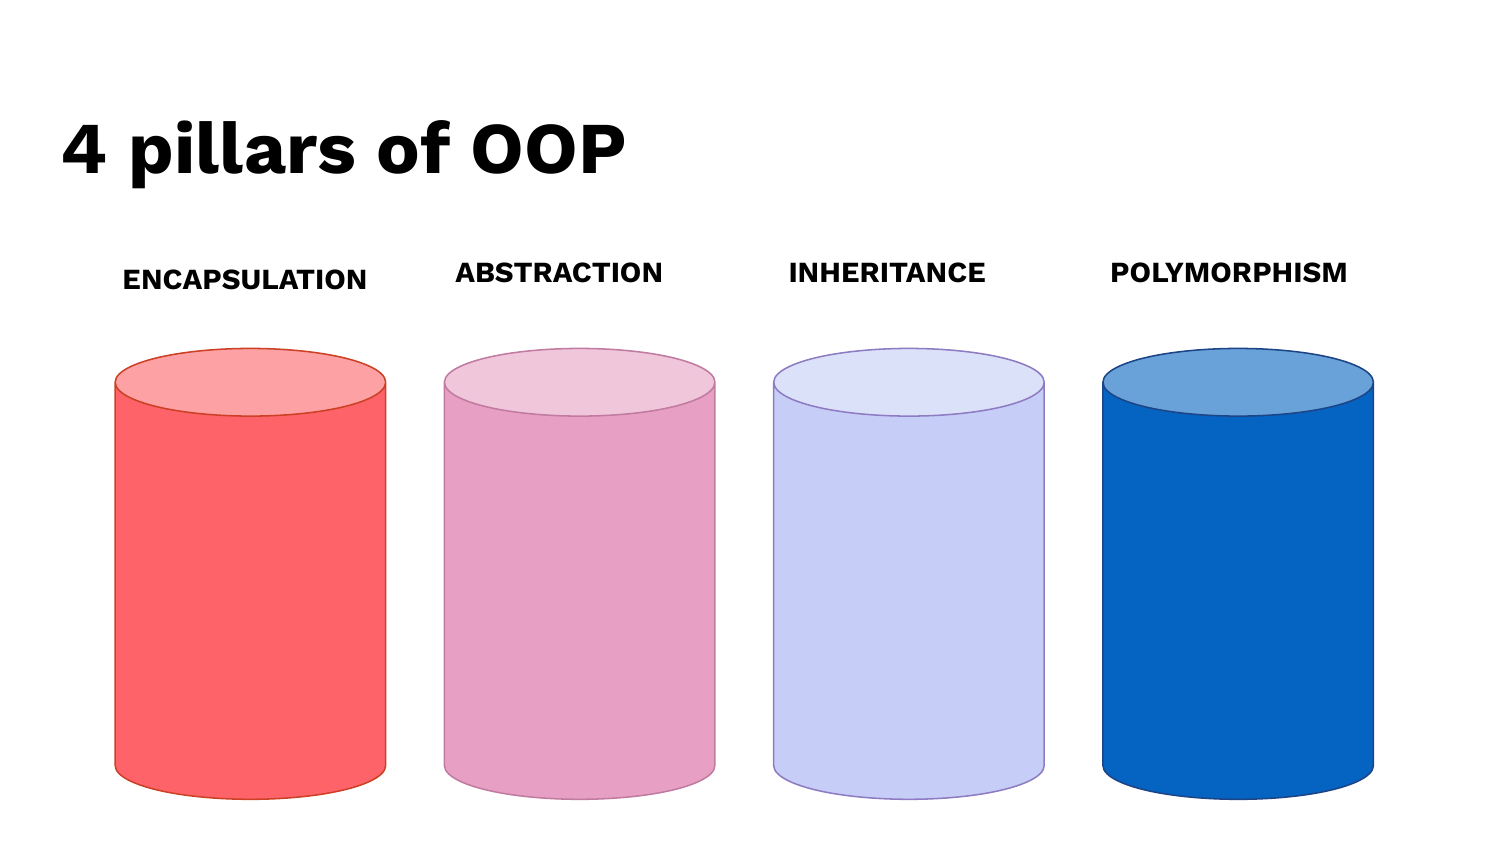

4 pillars of OOP

ABSTRACTION
INHERITANCE
POLYMORPHISM
ENCAPSULATION